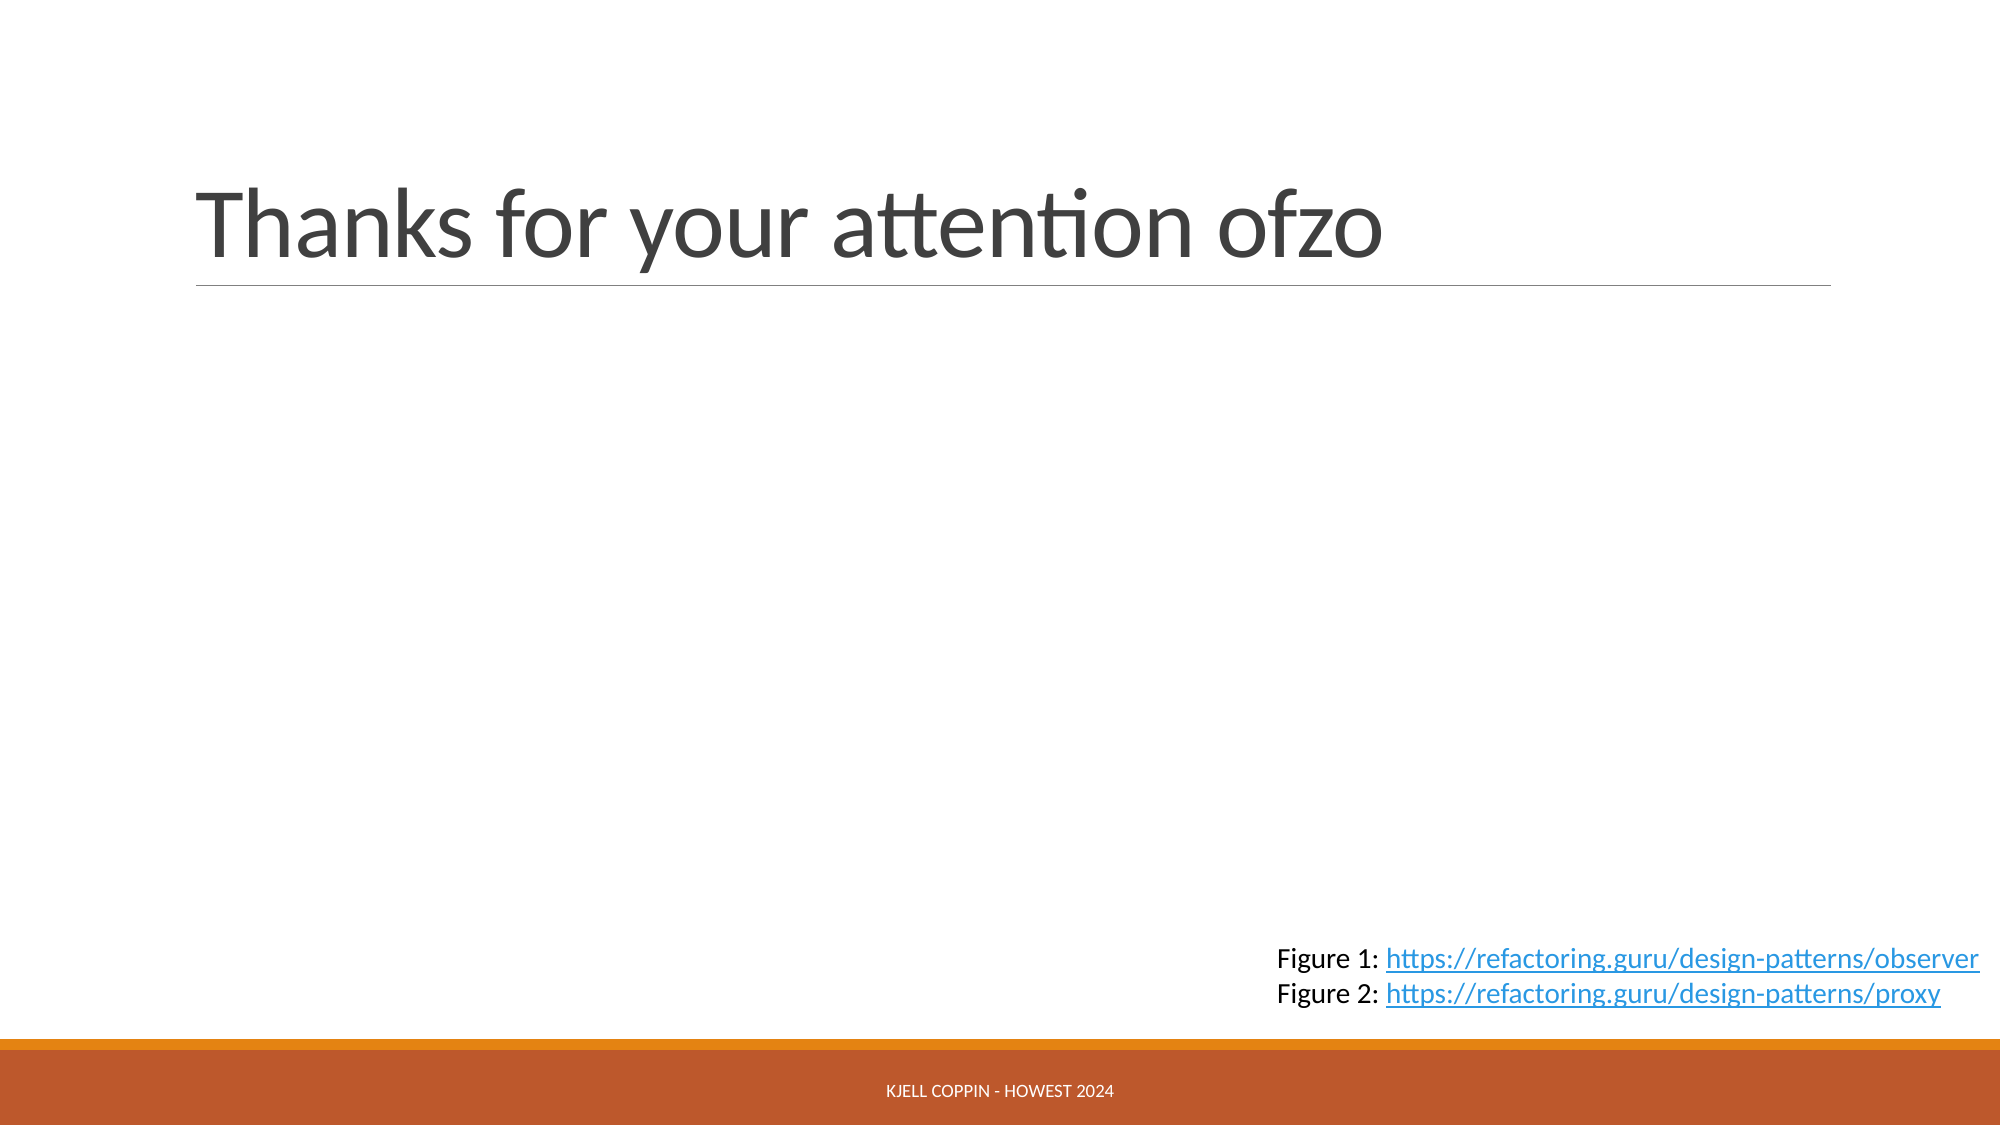

# Thanks for your attention ofzo
Figure 1: https://refactoring.guru/design-patterns/observer
Figure 2: https://refactoring.guru/design-patterns/proxy
Kjell Coppin - Howest 2024